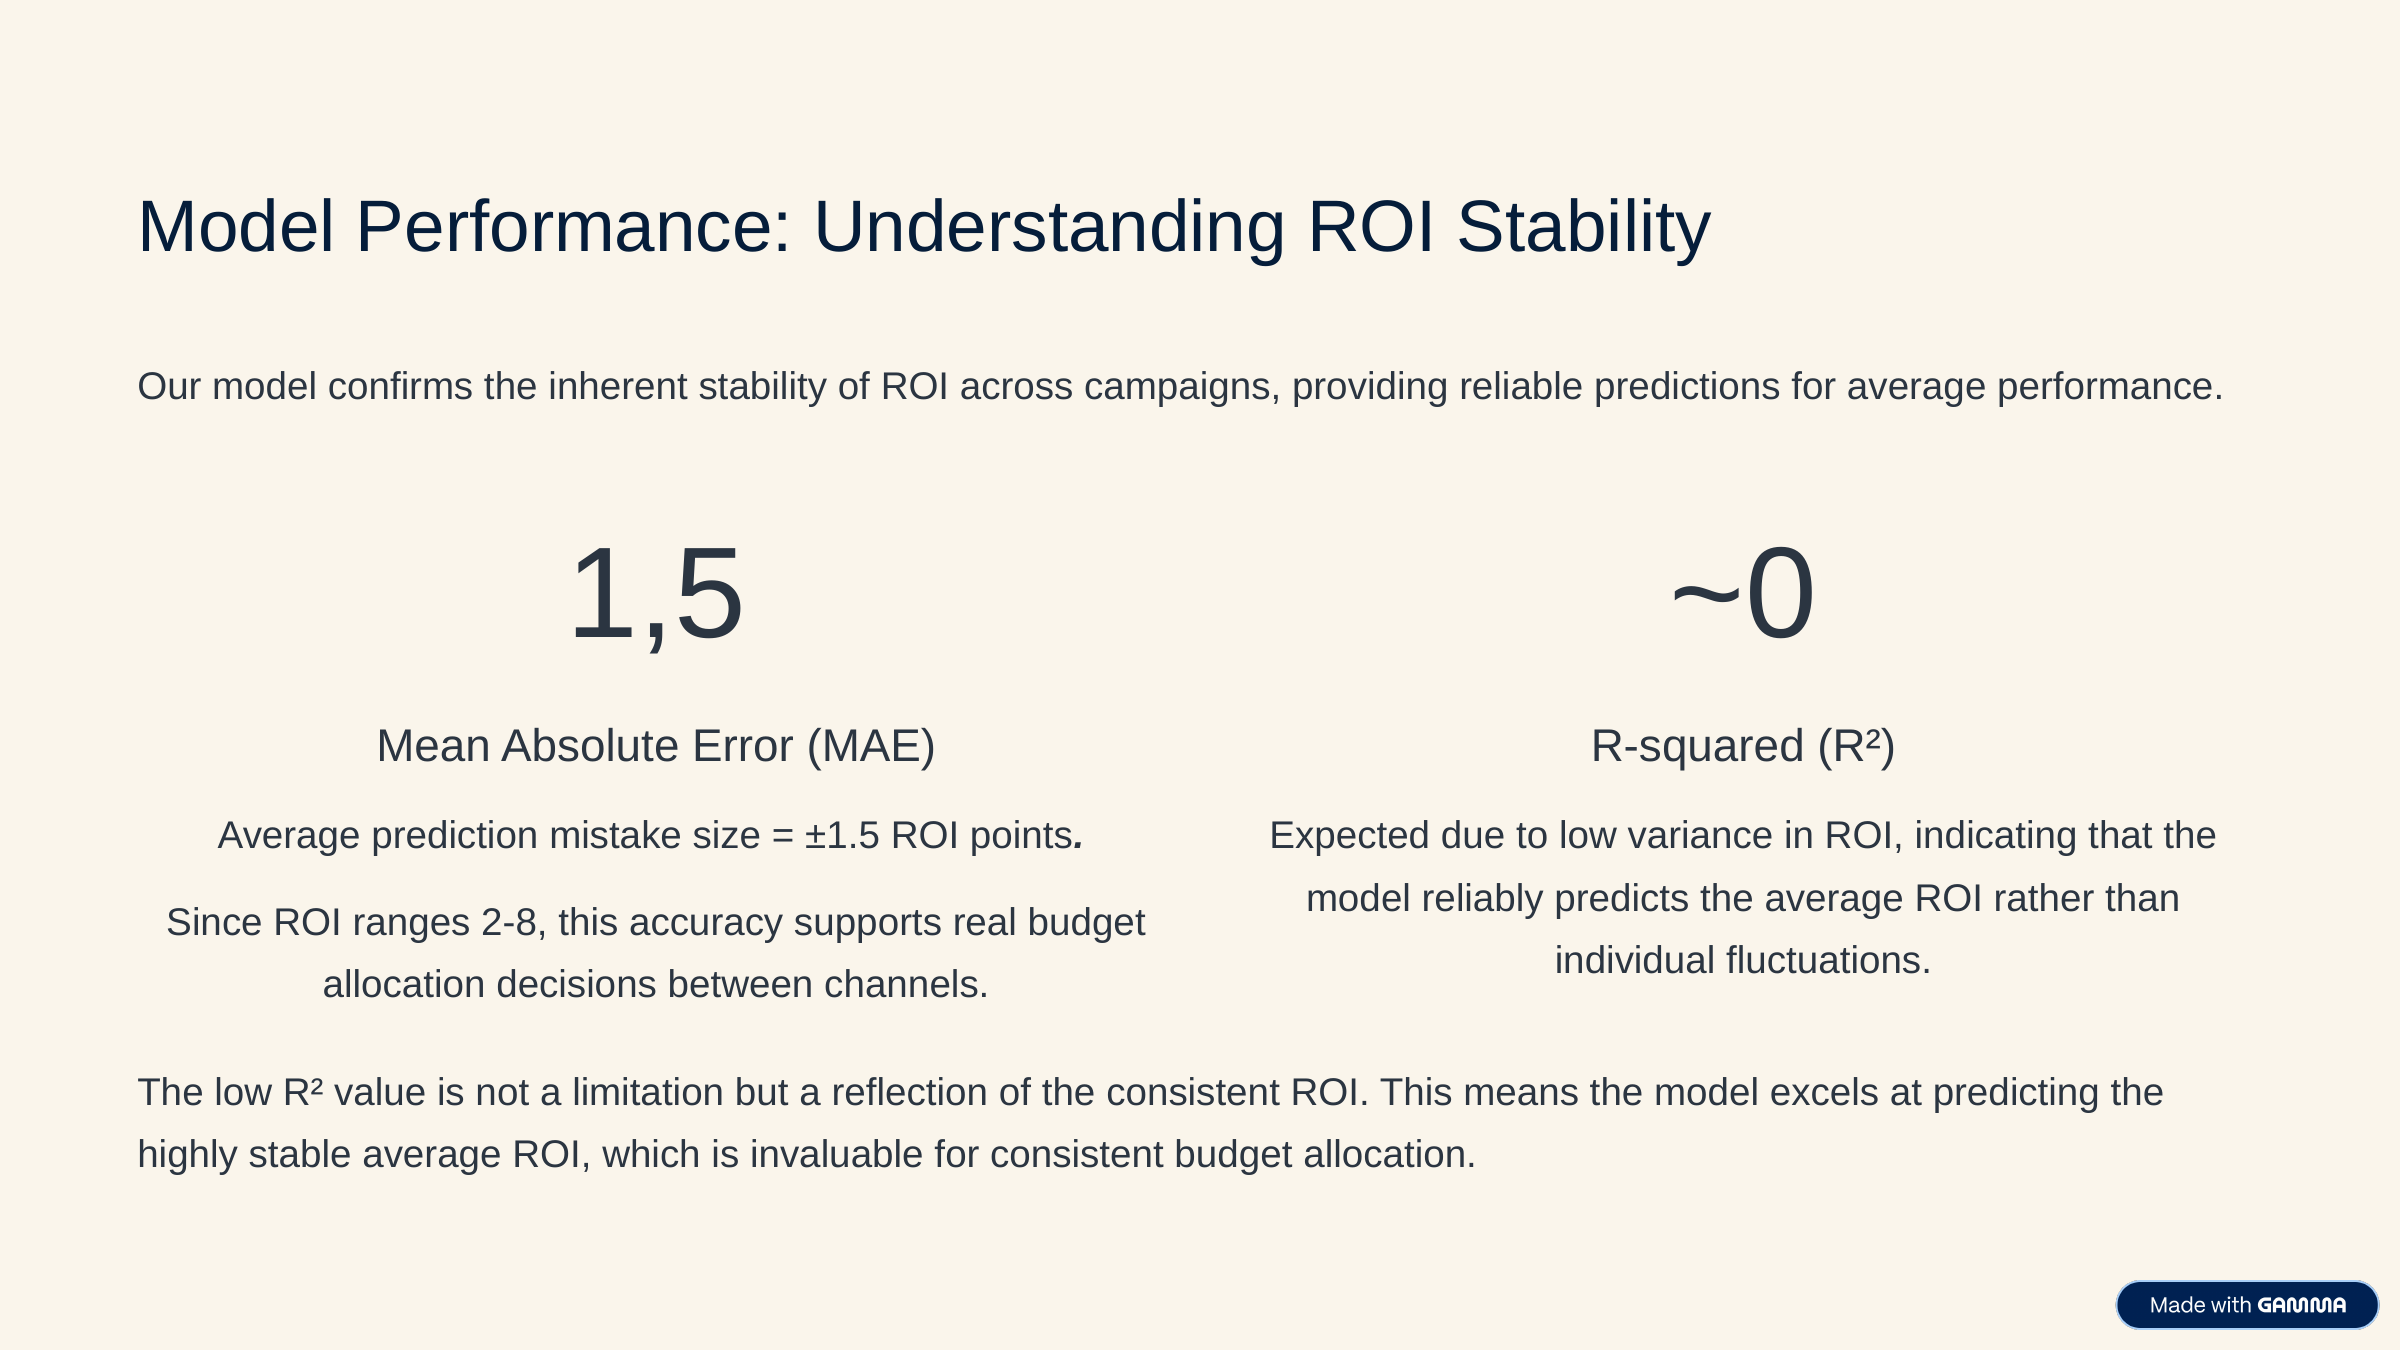

Model Performance: Understanding ROI Stability
Our model confirms the inherent stability of ROI across campaigns, providing reliable predictions for average performance.
1,5
~0
Mean Absolute Error (MAE)
R-squared (R²)
Average prediction mistake size = ±1.5 ROI points.
Expected due to low variance in ROI, indicating that the model reliably predicts the average ROI rather than individual fluctuations.
Since ROI ranges 2-8, this accuracy supports real budget allocation decisions between channels.
The low R² value is not a limitation but a reflection of the consistent ROI. This means the model excels at predicting the highly stable average ROI, which is invaluable for consistent budget allocation.